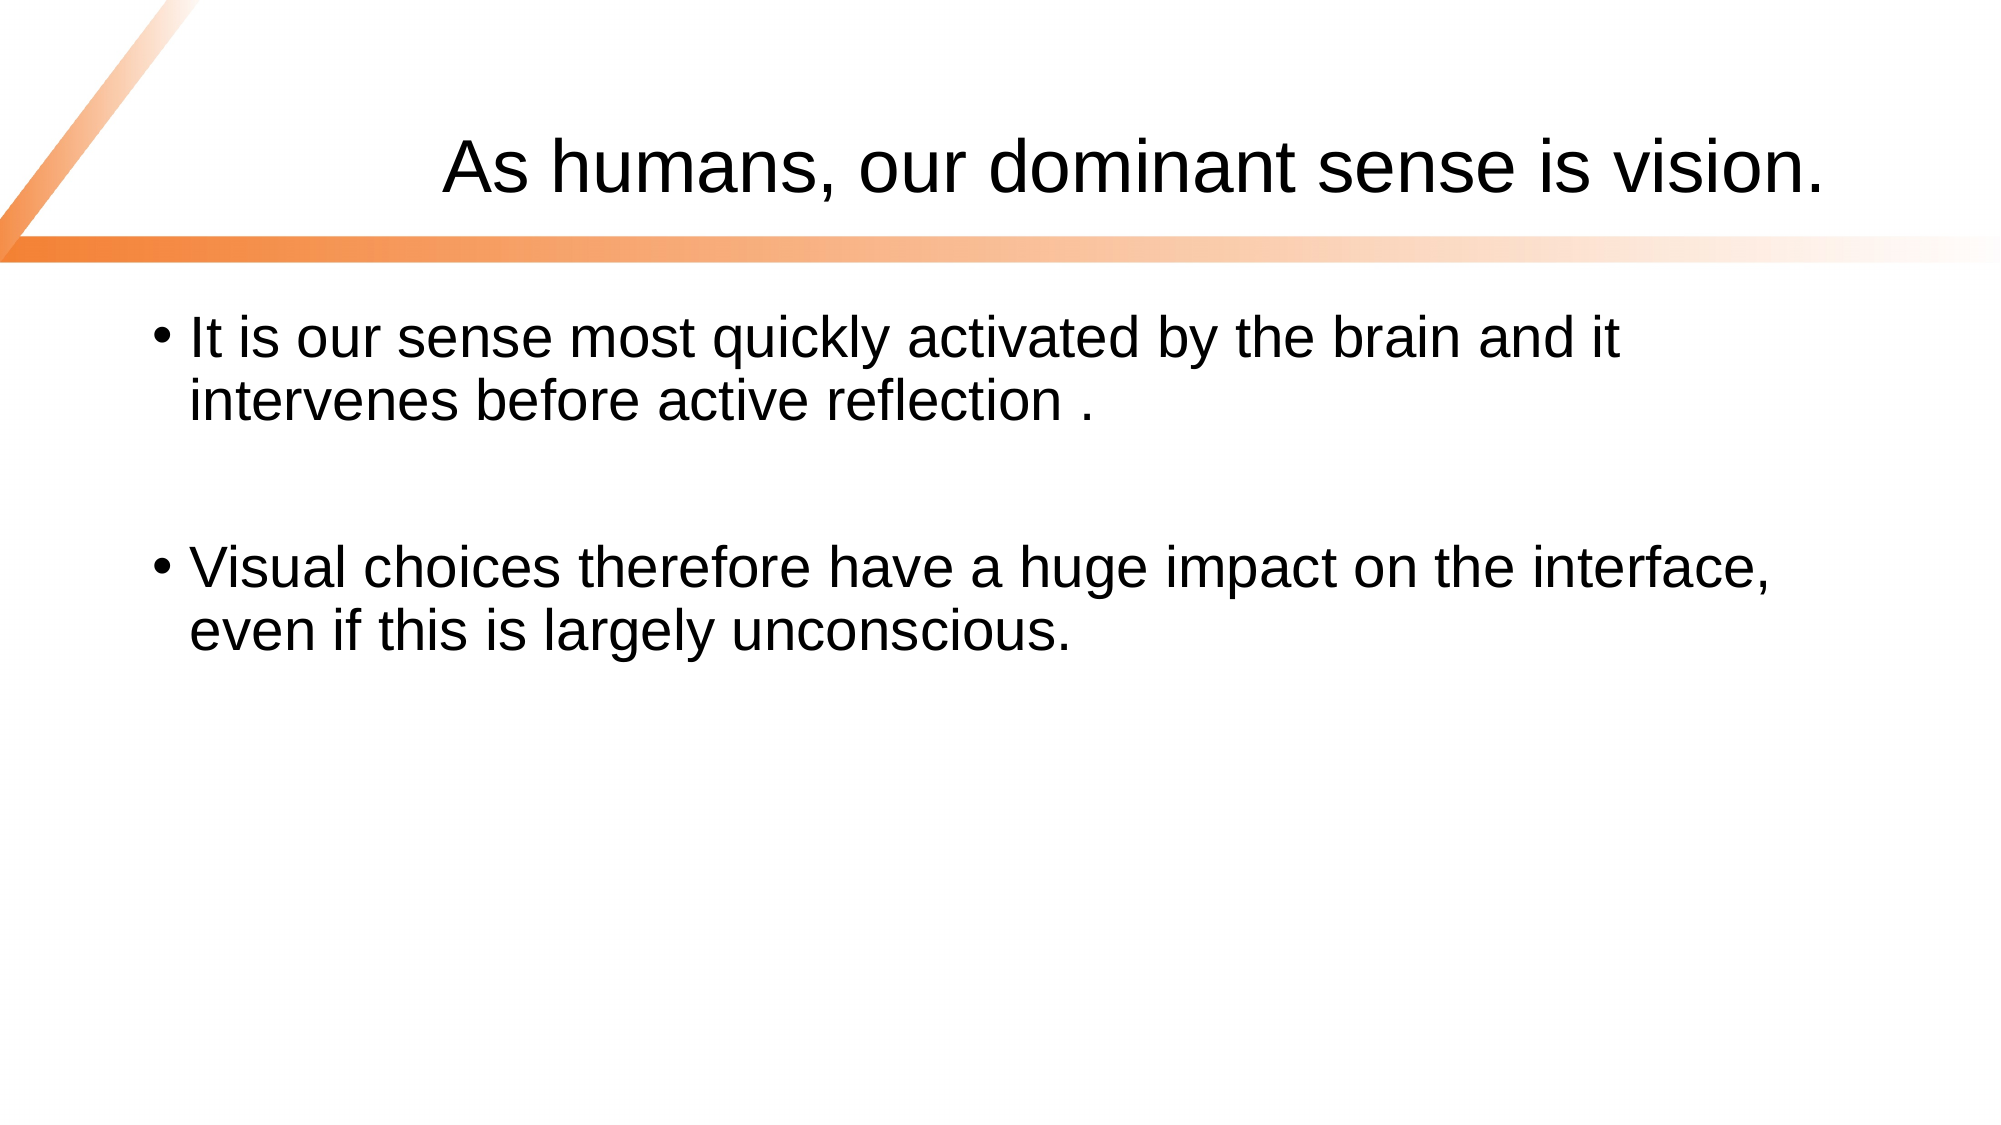

# As humans, our dominant sense is vision.
It is our sense most quickly activated by the brain and it intervenes before active reflection .

Visual choices therefore have a huge impact on the interface, even if this is largely unconscious.